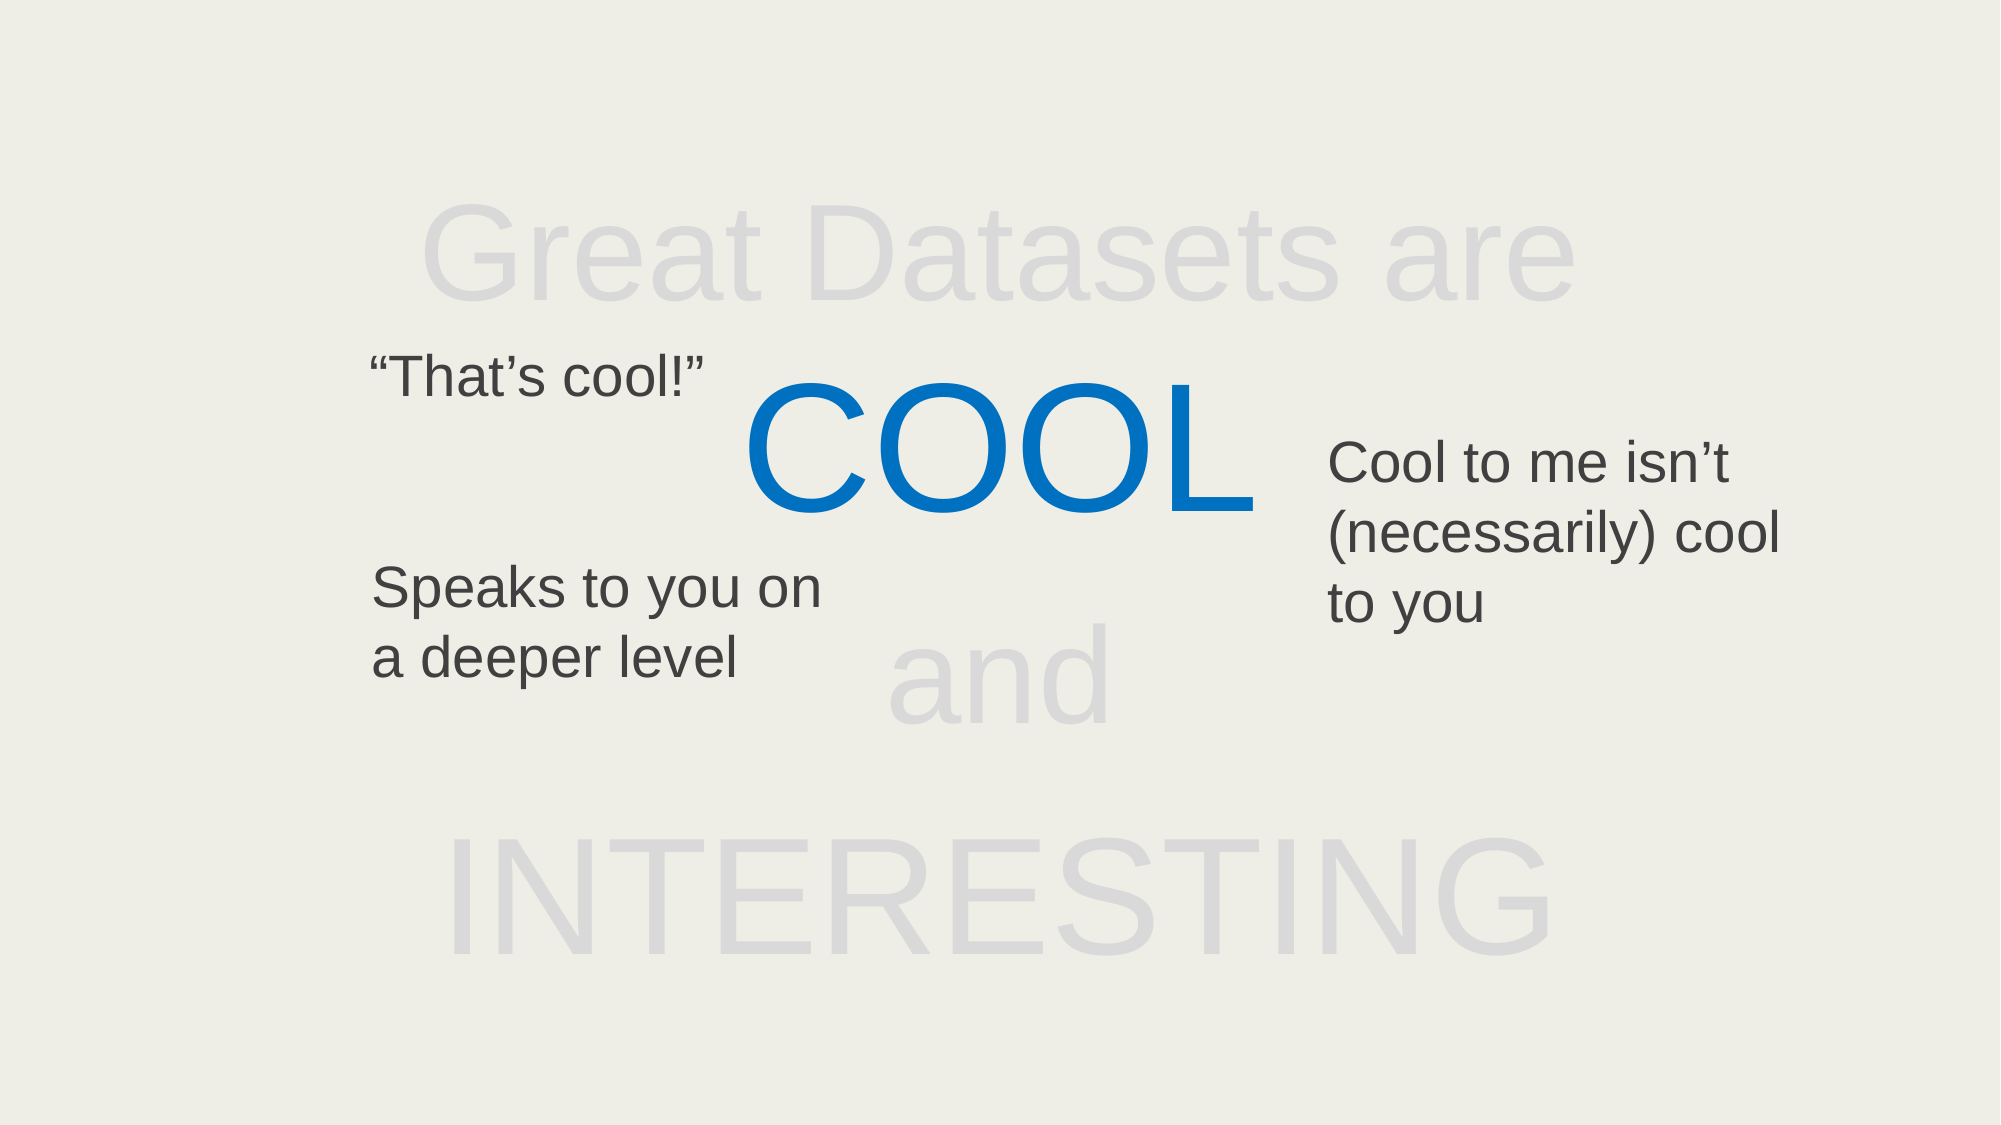

Great Datasets are COOL
and
INTERESTING
“That’s cool!”
Cool to me isn’t (necessarily) cool to you
Speaks to you on a deeper level